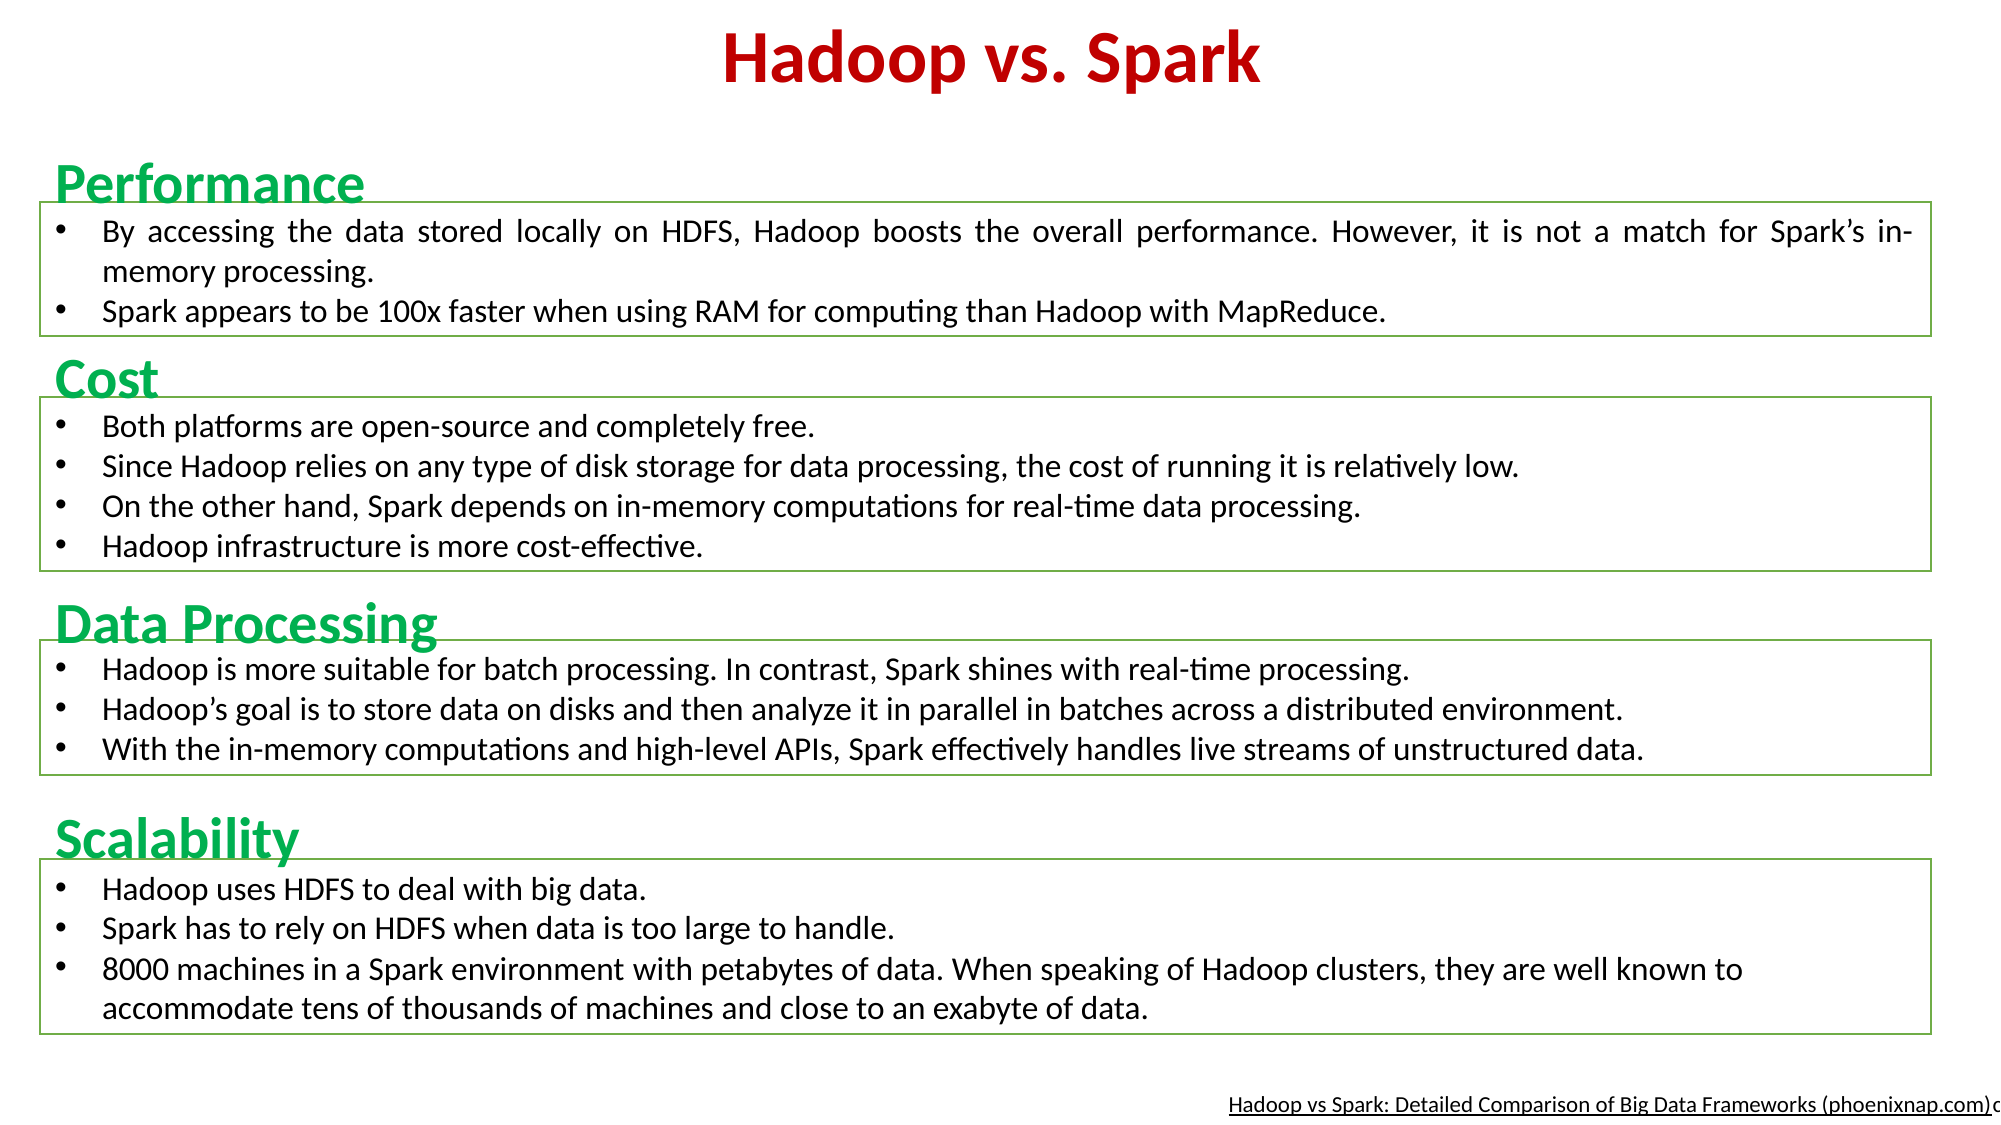

# Hadoop vs. Spark
Performance
By accessing the data stored locally on HDFS, Hadoop boosts the overall performance. However, it is not a match for Spark’s in-memory processing.
Spark appears to be 100x faster when using RAM for computing than Hadoop with MapReduce.
Cost
Both platforms are open-source and completely free.
Since Hadoop relies on any type of disk storage for data processing, the cost of running it is relatively low.
On the other hand, Spark depends on in-memory computations for real-time data processing.
Hadoop infrastructure is more cost-effective.
Data Processing
Hadoop is more suitable for batch processing. In contrast, Spark shines with real-time processing.
Hadoop’s goal is to store data on disks and then analyze it in parallel in batches across a distributed environment.
With the in-memory computations and high-level APIs, Spark effectively handles live streams of unstructured data.
Scalability
Hadoop uses HDFS to deal with big data.
Spark has to rely on HDFS when data is too large to handle.
8000 machines in a Spark environment with petabytes of data. When speaking of Hadoop clusters, they are well known to accommodate tens of thousands of machines and close to an exabyte of data.
Hadoop vs Spark: Detailed Comparison of Big Data Frameworks (phoenixnap.com)c